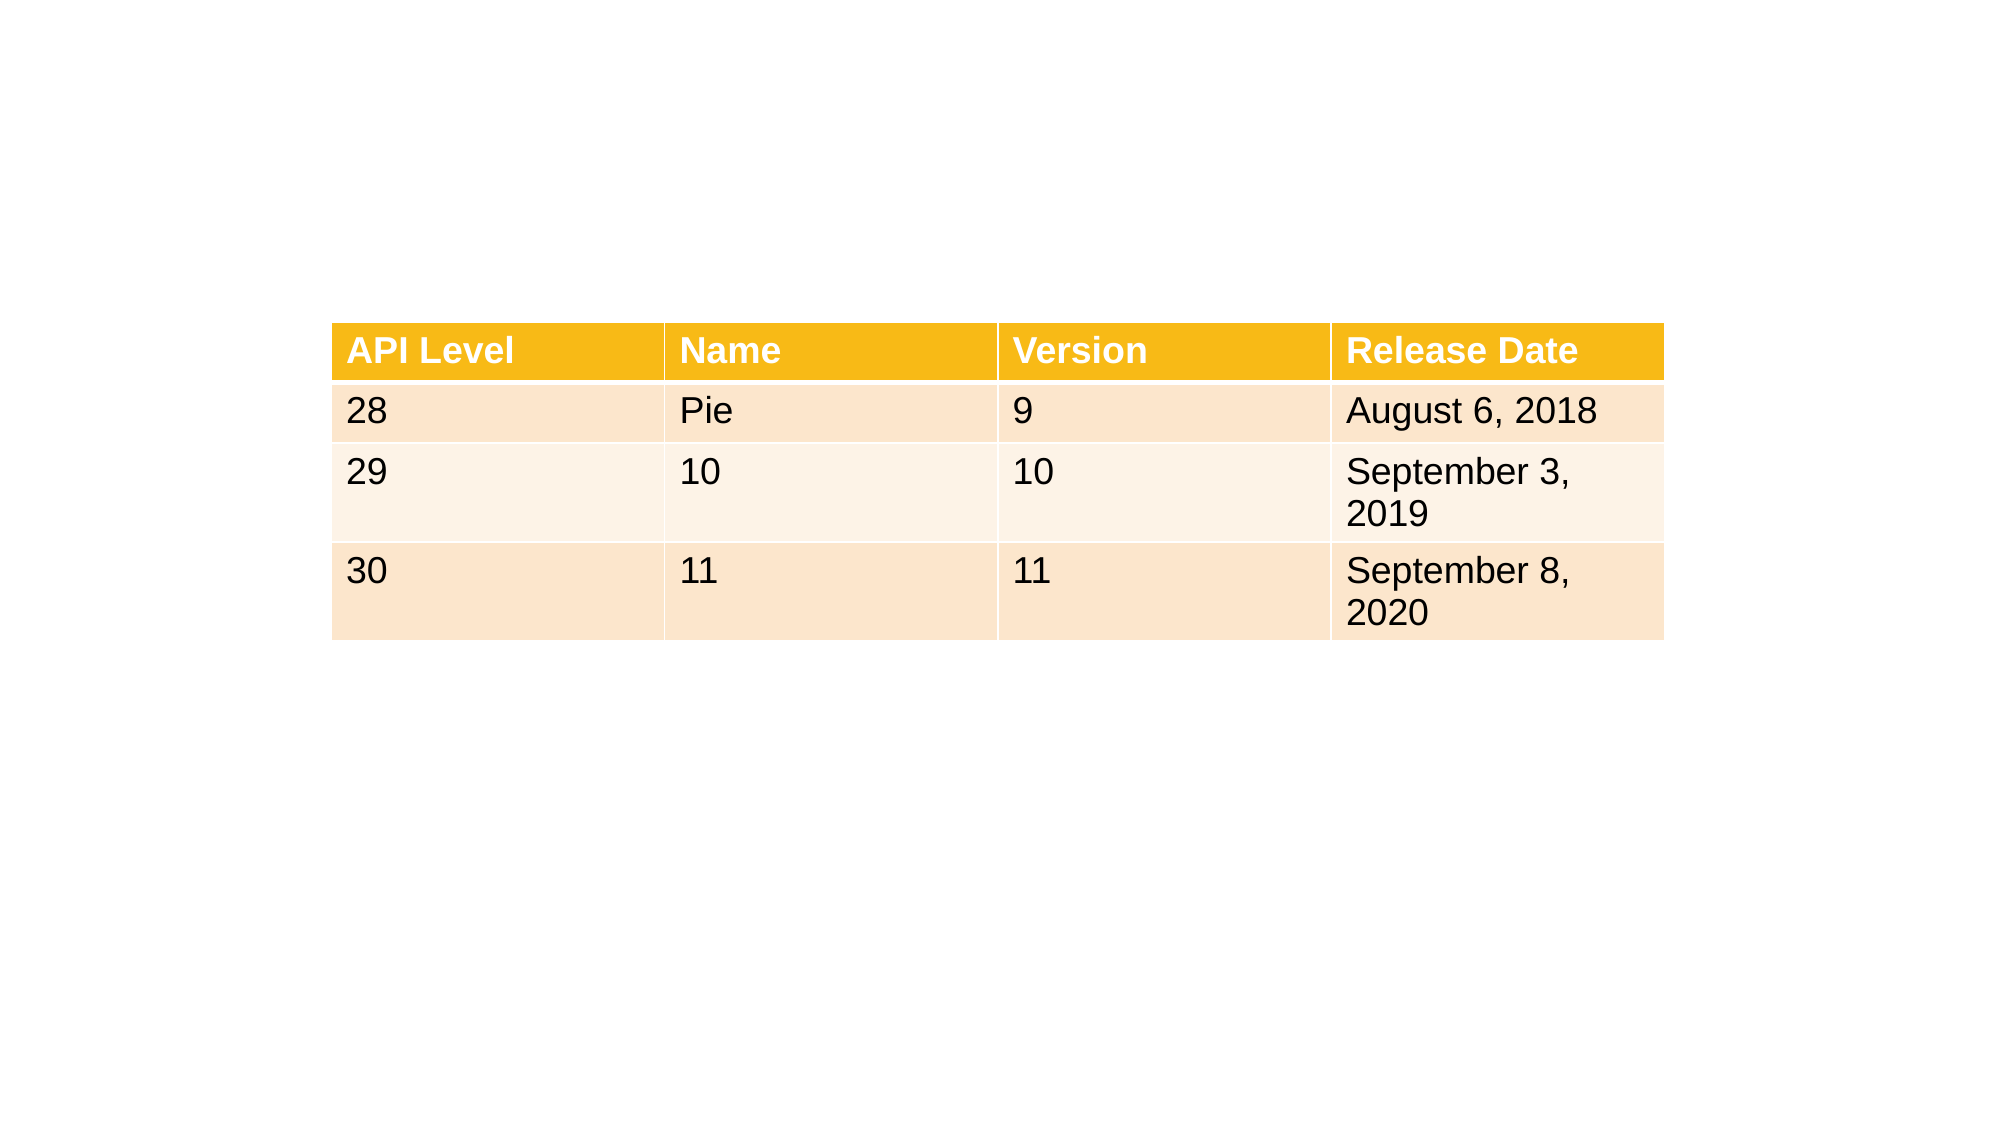

| API Level | Name | Version | Release Date |
| --- | --- | --- | --- |
| 28 | Pie | 9 | August 6, 2018 |
| 29 | 10 | 10 | September 3, 2019 |
| 30 | 11 | 11 | September 8, 2020 |